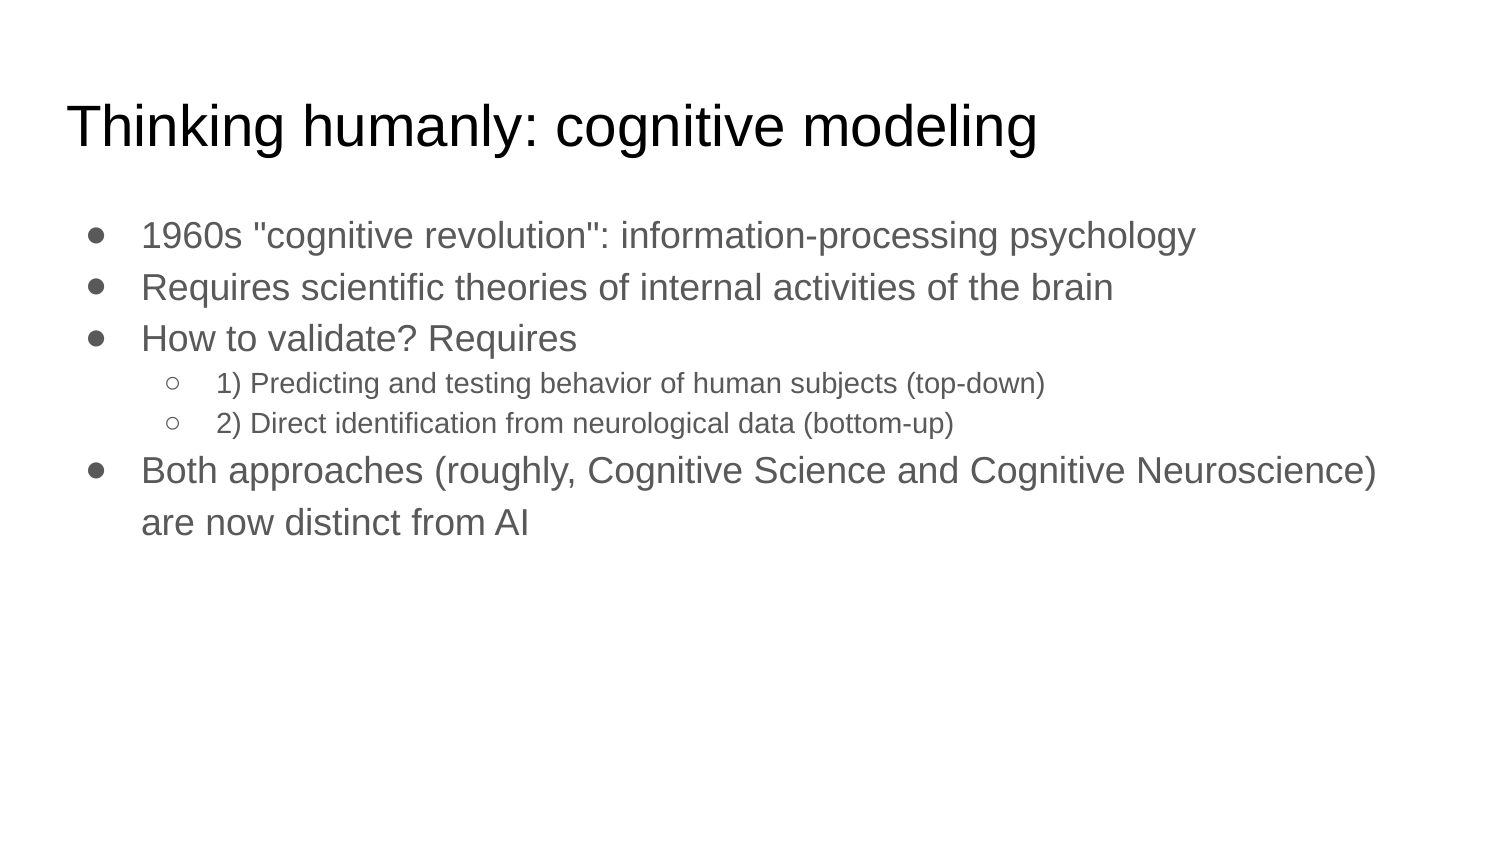

# Thinking humanly: cognitive modeling
1960s "cognitive revolution": information-processing psychology
Requires scientific theories of internal activities of the brain
How to validate? Requires
1) Predicting and testing behavior of human subjects (top-down)
2) Direct identification from neurological data (bottom-up)
Both approaches (roughly, Cognitive Science and Cognitive Neuroscience) are now distinct from AI